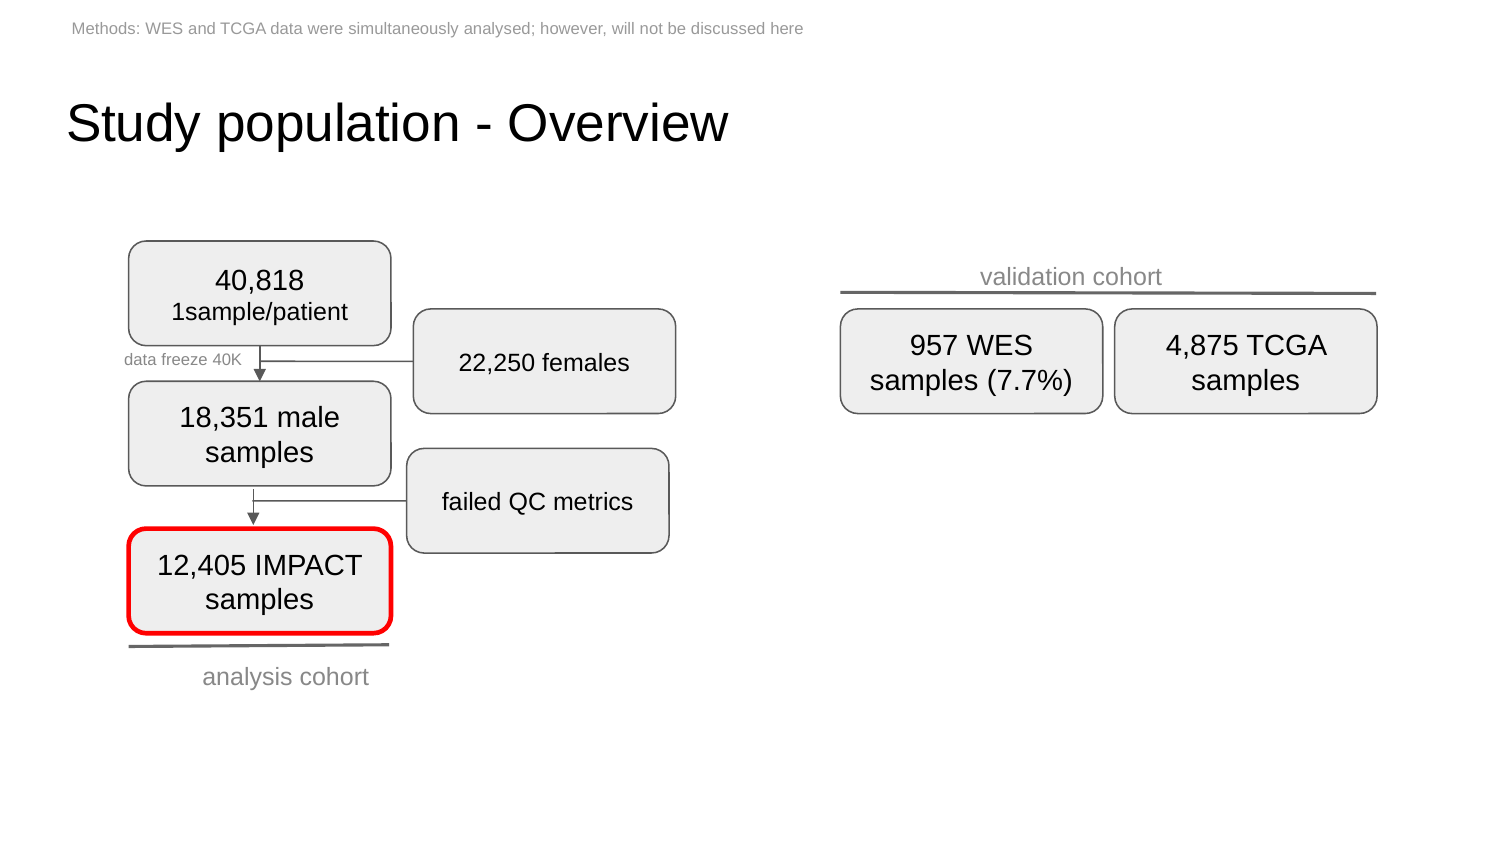

Methods: WES and TCGA data were simultaneously analysed; however, will not be discussed here
# Study population - Overview
40,818 1sample/patient
validation cohort
22,250 females
957 WES samples (7.7%)
4,875 TCGA samples
data freeze 40K
18,351 male samples
failed QC metrics
12,405 IMPACT samples

analysis cohort